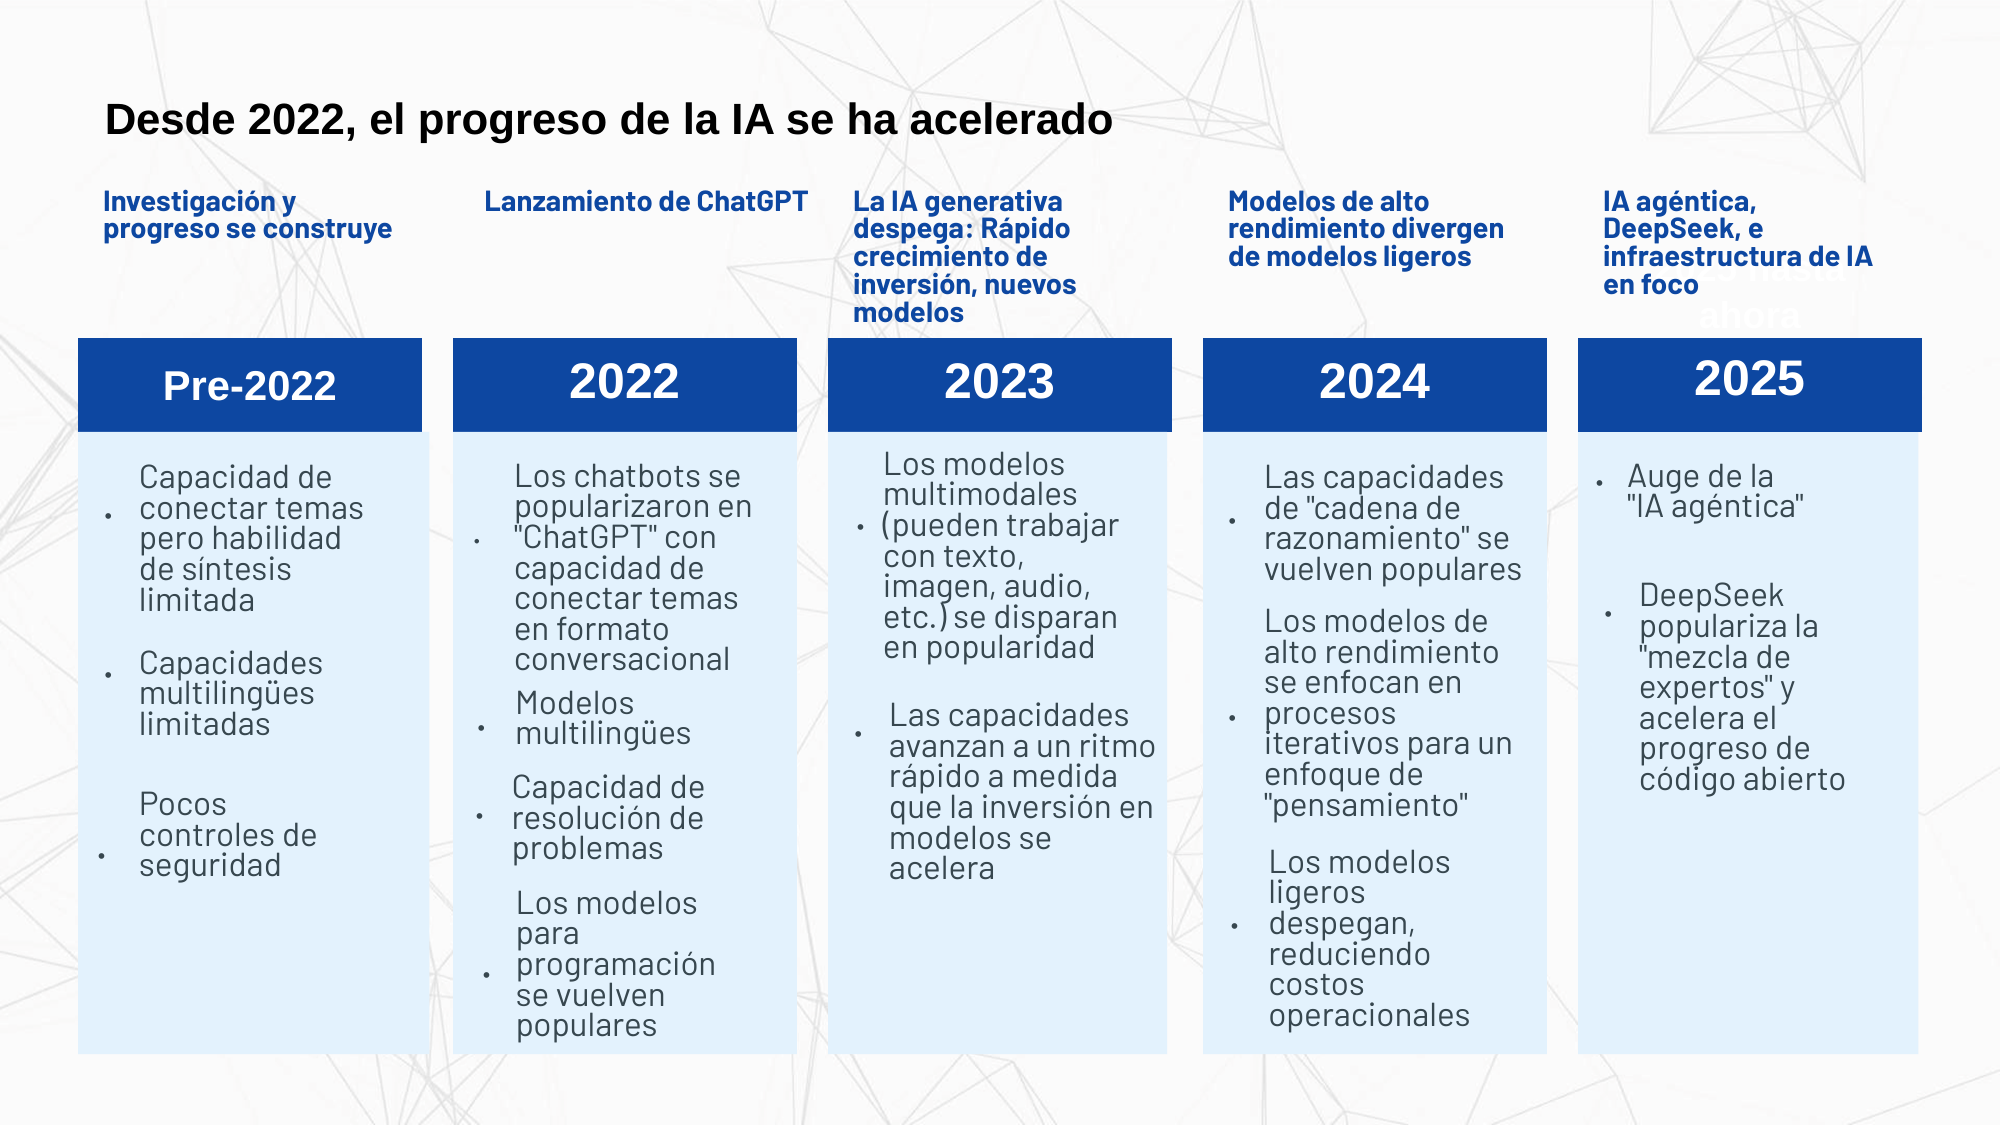

Desde 2022, el progreso de la IA se ha acelerado
Lanzamiento de ChatGPT
Investigación y progreso se construye
La IA generativa despega: Rápido crecimiento de inversión, nuevos modelos
Modelos de alto rendimiento divergen de modelos ligeros
IA agéntica, DeepSeek, e infraestructura de IA en foco
2025 hasta ahora
2022
2023
2024
2025

Pre-2022

Los modelos multimodales (pueden trabajar con texto, imagen, audio, etc.) se disparan en popularidad
Auge de la
"IA agéntica"
Los chatbots se popularizaron en "ChatGPT" con capacidad de conectar temas en formato conversacional
•
Capacidad de conectar temas pero habilidad de síntesis limitada
Las capacidades de "cadena de razonamiento" se vuelven populares
•
•
•
•
DeepSeek populariza la "mezcla de expertos" y acelera el progreso de código abierto
•
Los modelos de alto rendimiento se enfocan en procesos iterativos para un enfoque de "pensamiento"
Capacidades multilingües limitadas
•
Modelos
multilingües
•
Las capacidades avanzan a un ritmo rápido a medida que la inversión en modelos se acelera
•
•
Capacidad de resolución de problemas
Pocos controles de seguridad
•
•
Los modelos ligeros despegan, reduciendo costos operacionales
Los modelos para programación se vuelven populares
•
•